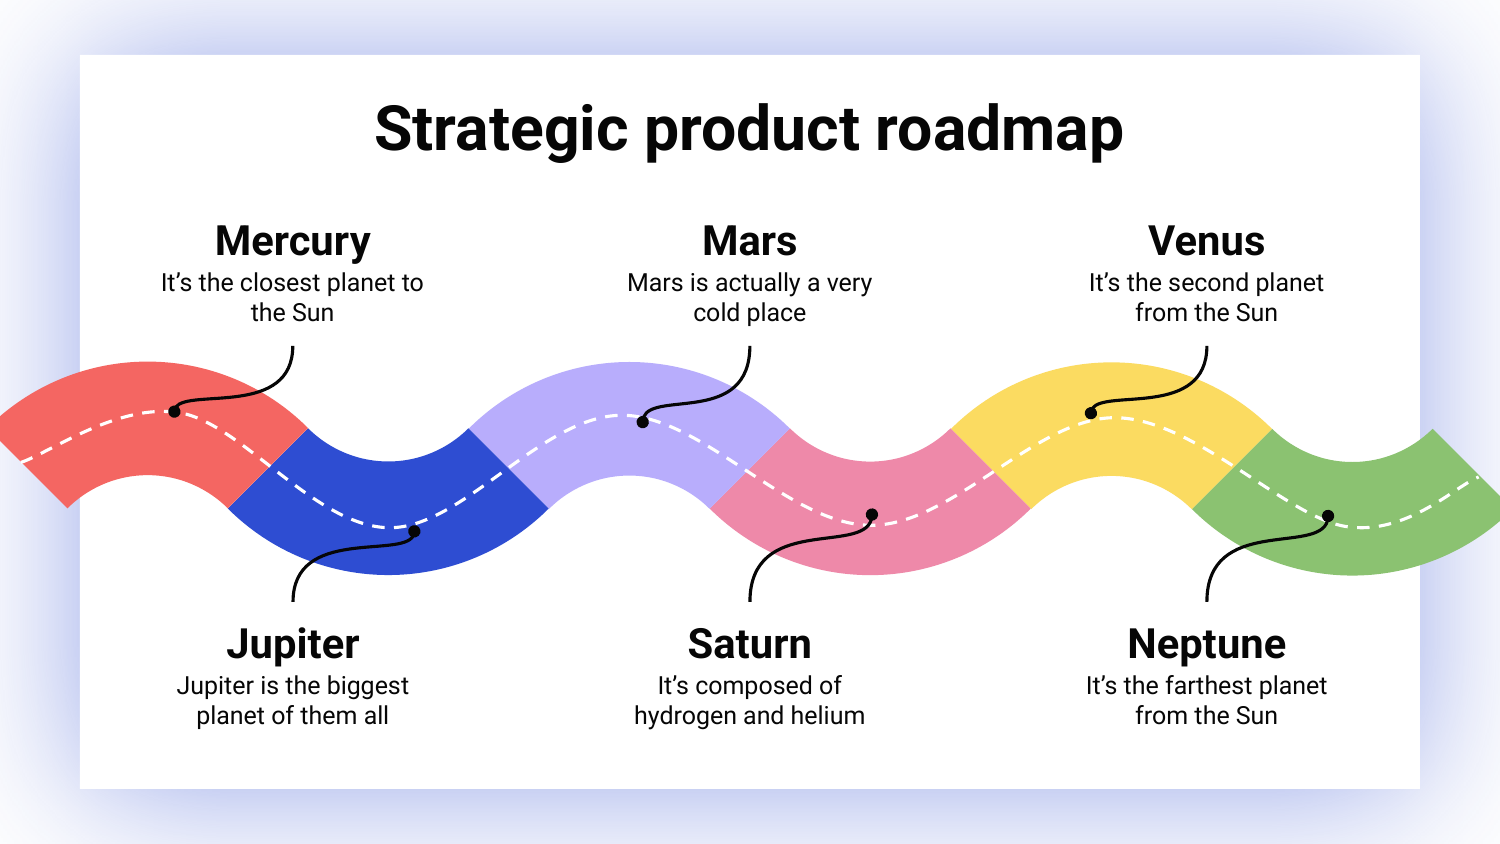

# Strategic product roadmap

Mercury
Mars
Venus
It’s the closest planet to the Sun
Mars is actually a very cold place
It’s the second planet from the Sun

Jupiter
Saturn
Neptune
Jupiter is the biggest planet of them all
It’s composed of hydrogen and helium
It’s the farthest planet from the Sun